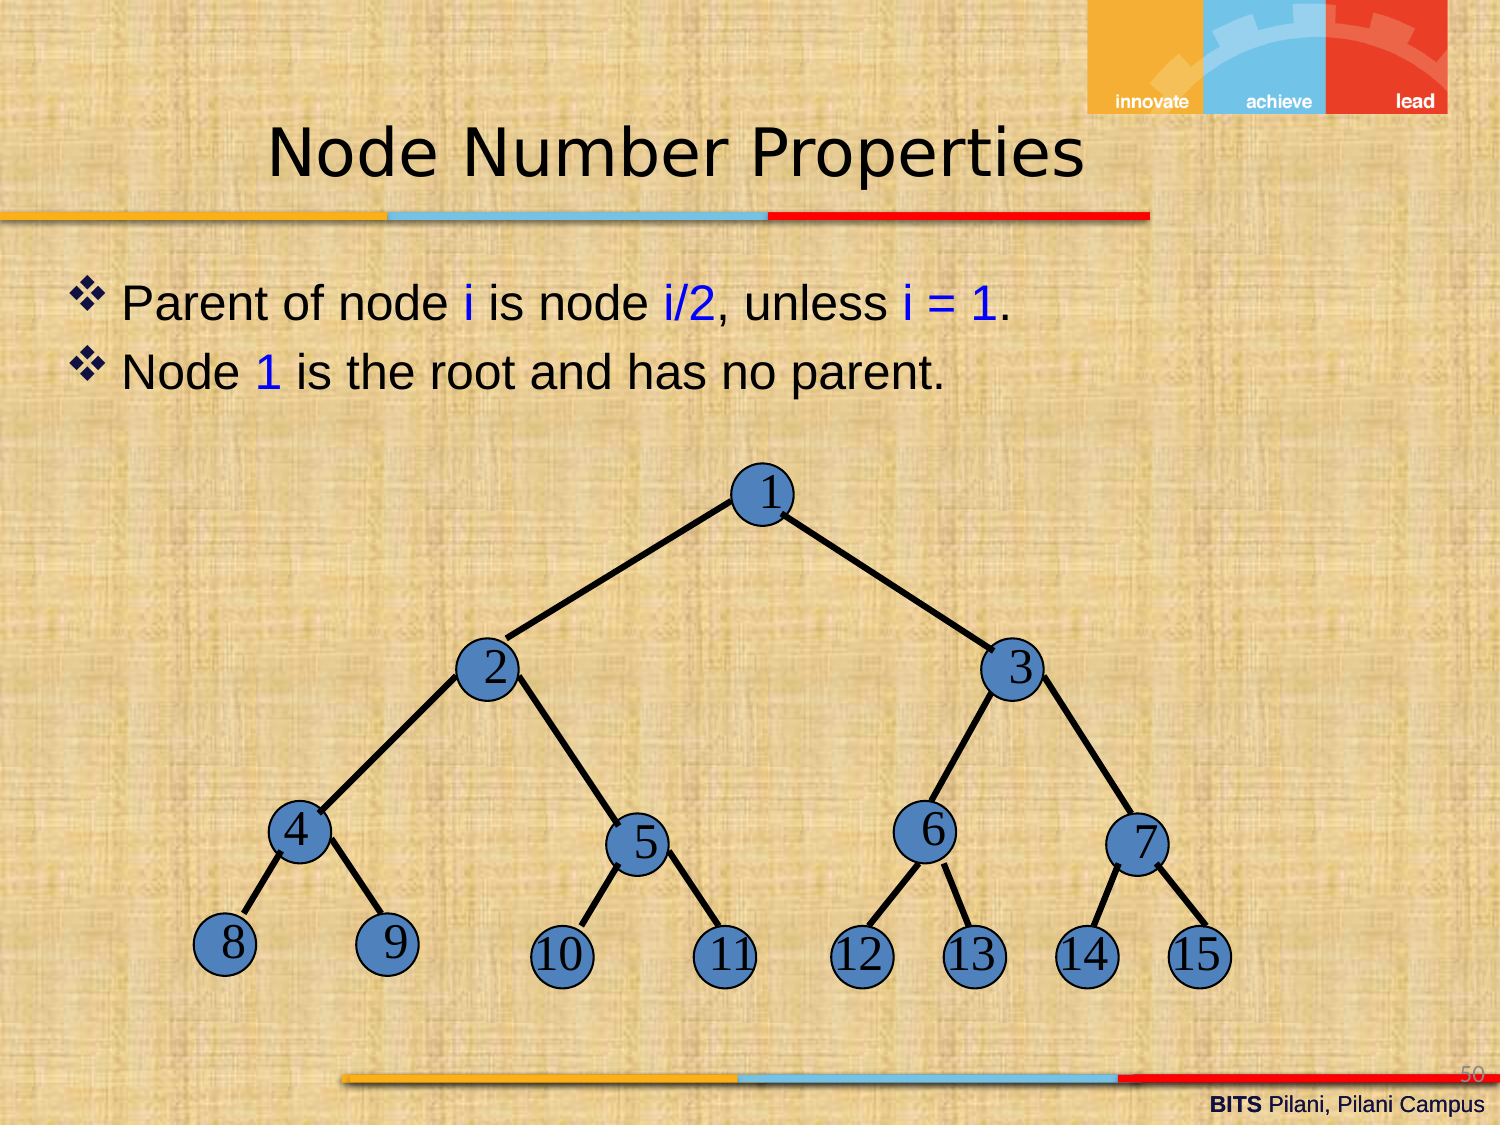

Node Number Properties
Parent of node i is node i/2, unless i = 1.
Node 1 is the root and has no parent.

1
2
3
4
6
5
7
8
9
10
11
12
13
14
15
50